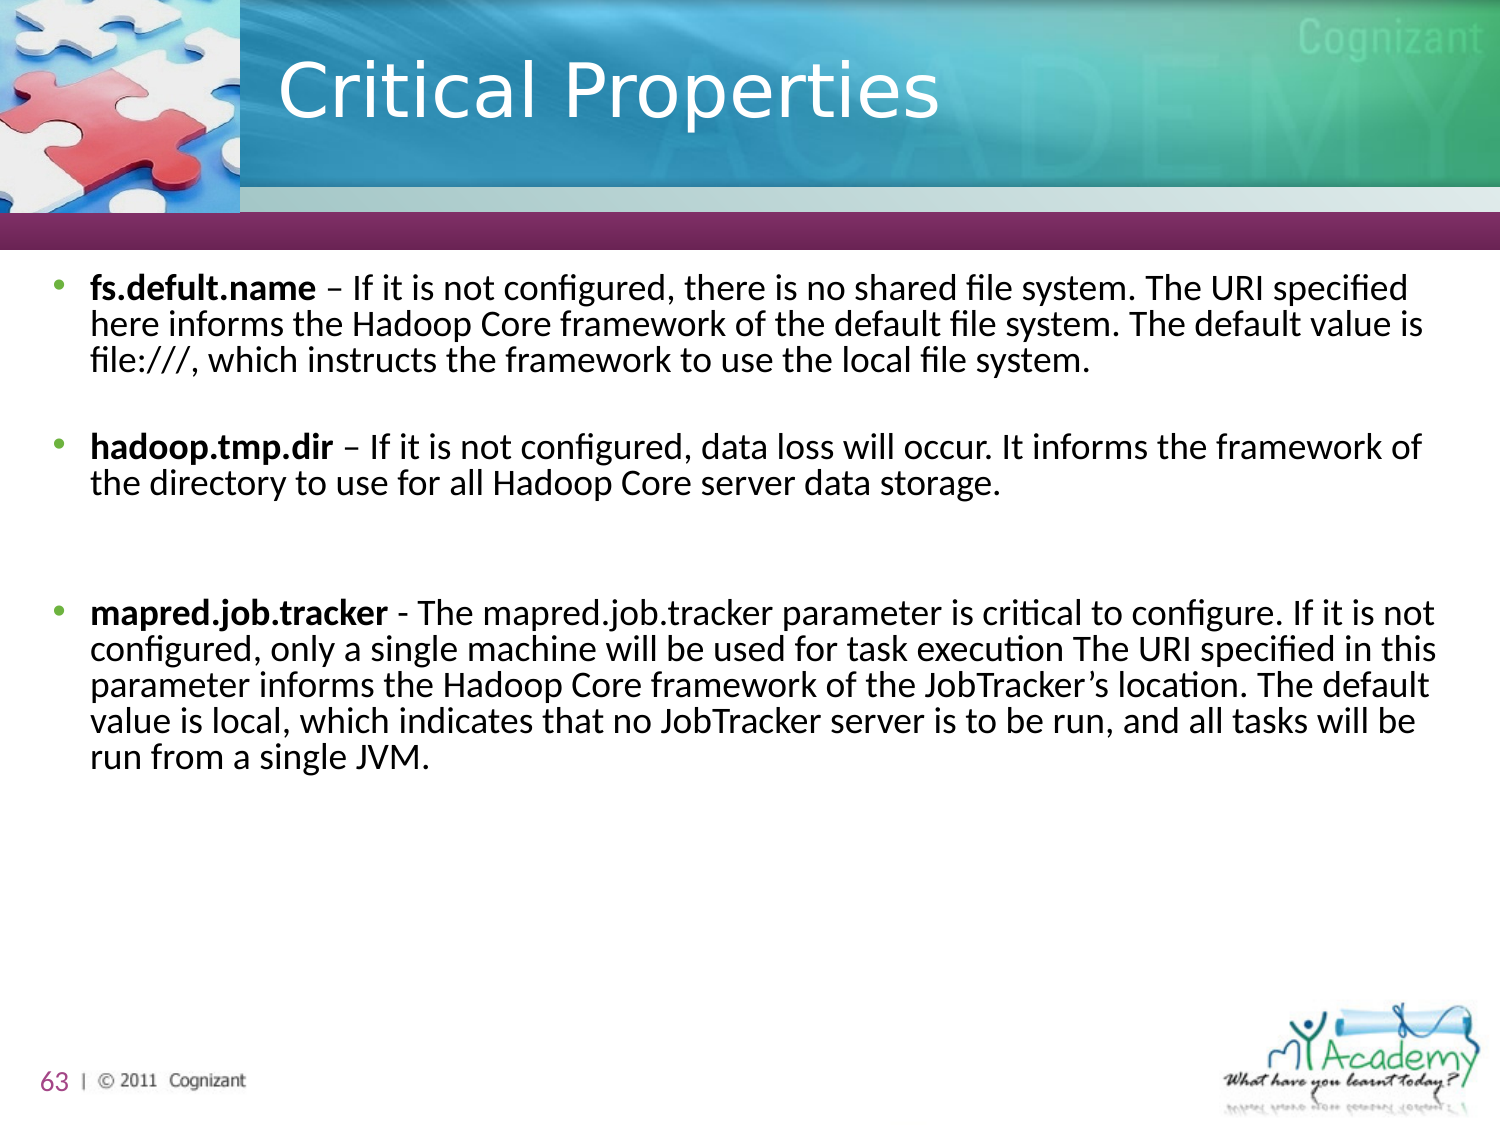

# Critical Properties
fs.defult.name – If it is not configured, there is no shared file system. The URI specified here informs the Hadoop Core framework of the default file system. The default value is file:///, which instructs the framework to use the local file system.

hadoop.tmp.dir – If it is not configured, data loss will occur. It informs the framework of the directory to use for all Hadoop Core server data storage.

mapred.job.tracker - The mapred.job.tracker parameter is critical to configure. If it is not configured, only a single machine will be used for task execution The URI specified in this parameter informs the Hadoop Core framework of the JobTracker’s location. The default value is local, which indicates that no JobTracker server is to be run, and all tasks will be run from a single JVM.

63